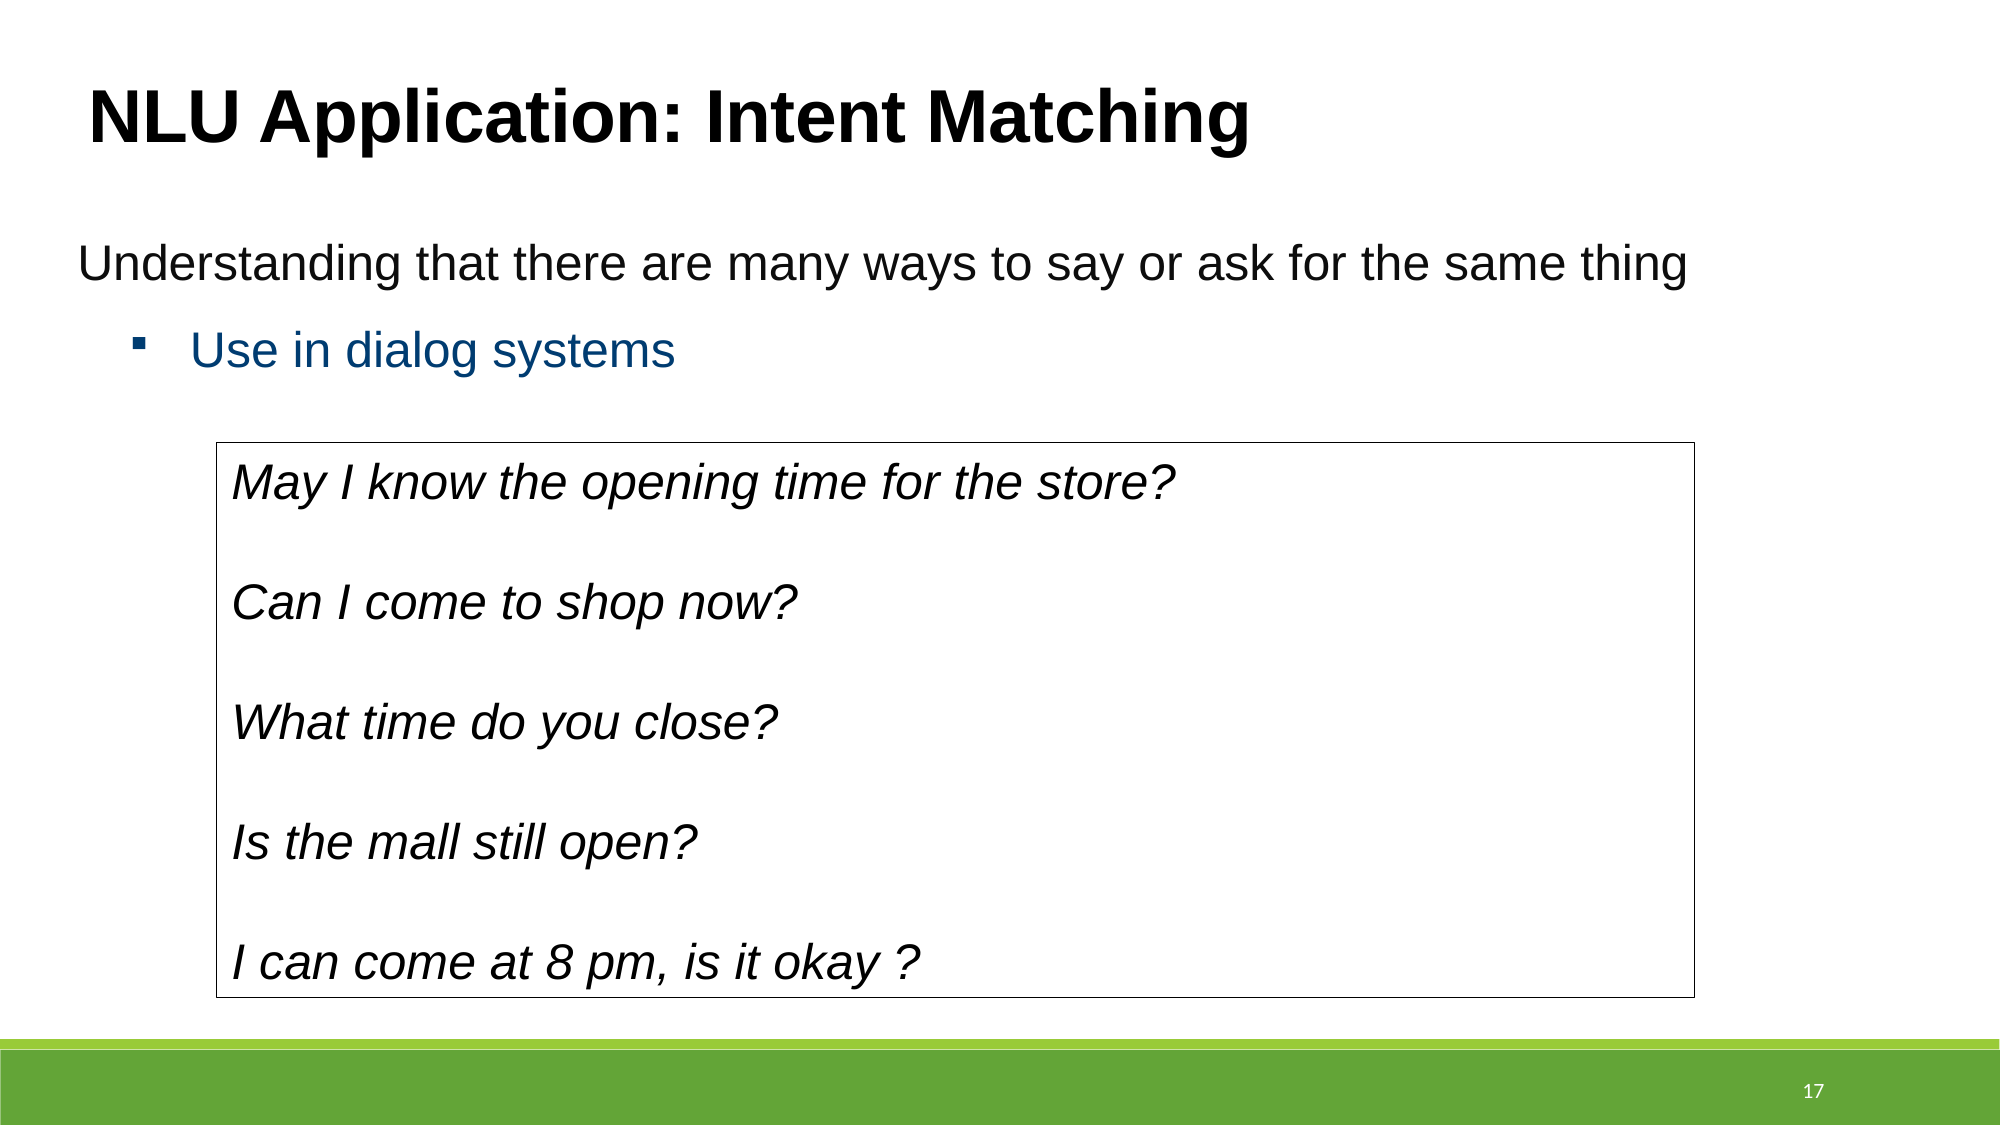

NLU Application: Intent Matching
Understanding that there are many ways to say or ask for the same thing
Use in dialog systems
May I know the opening time for the store?

Can I come to shop now?

What time do you close?

Is the mall still open?

I can come at 8 pm, is it okay ?
17